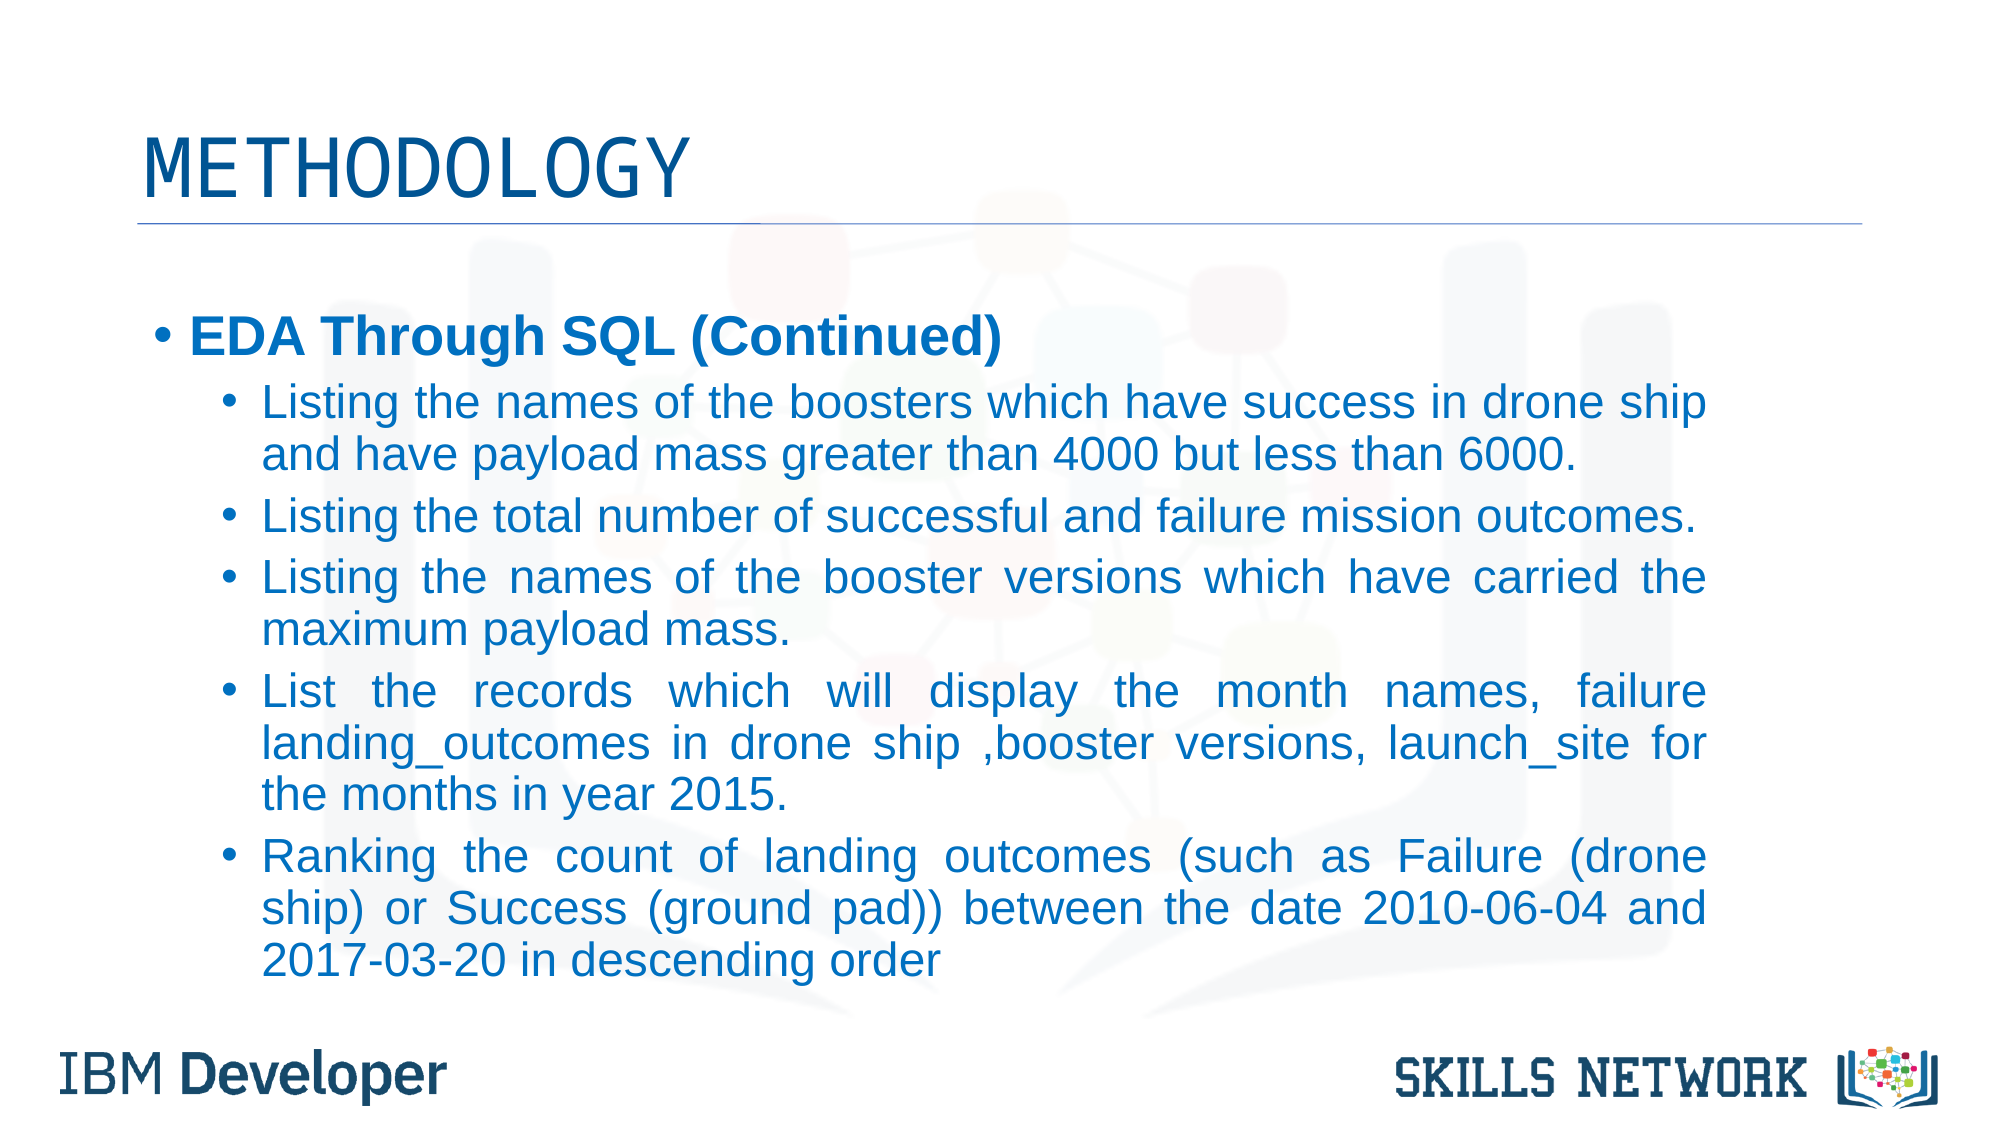

# METHODOLOGY
EDA Through SQL (Continued)
Listing the names of the boosters which have success in drone ship and have payload mass greater than 4000 but less than 6000.
Listing the total number of successful and failure mission outcomes.
Listing the names of the booster versions which have carried the maximum payload mass.
List the records which will display the month names, failure landing_outcomes in drone ship ,booster versions, launch_site for the months in year 2015.
Ranking the count of landing outcomes (such as Failure (drone ship) or Success (ground pad)) between the date 2010-06-04 and 2017-03-20 in descending order